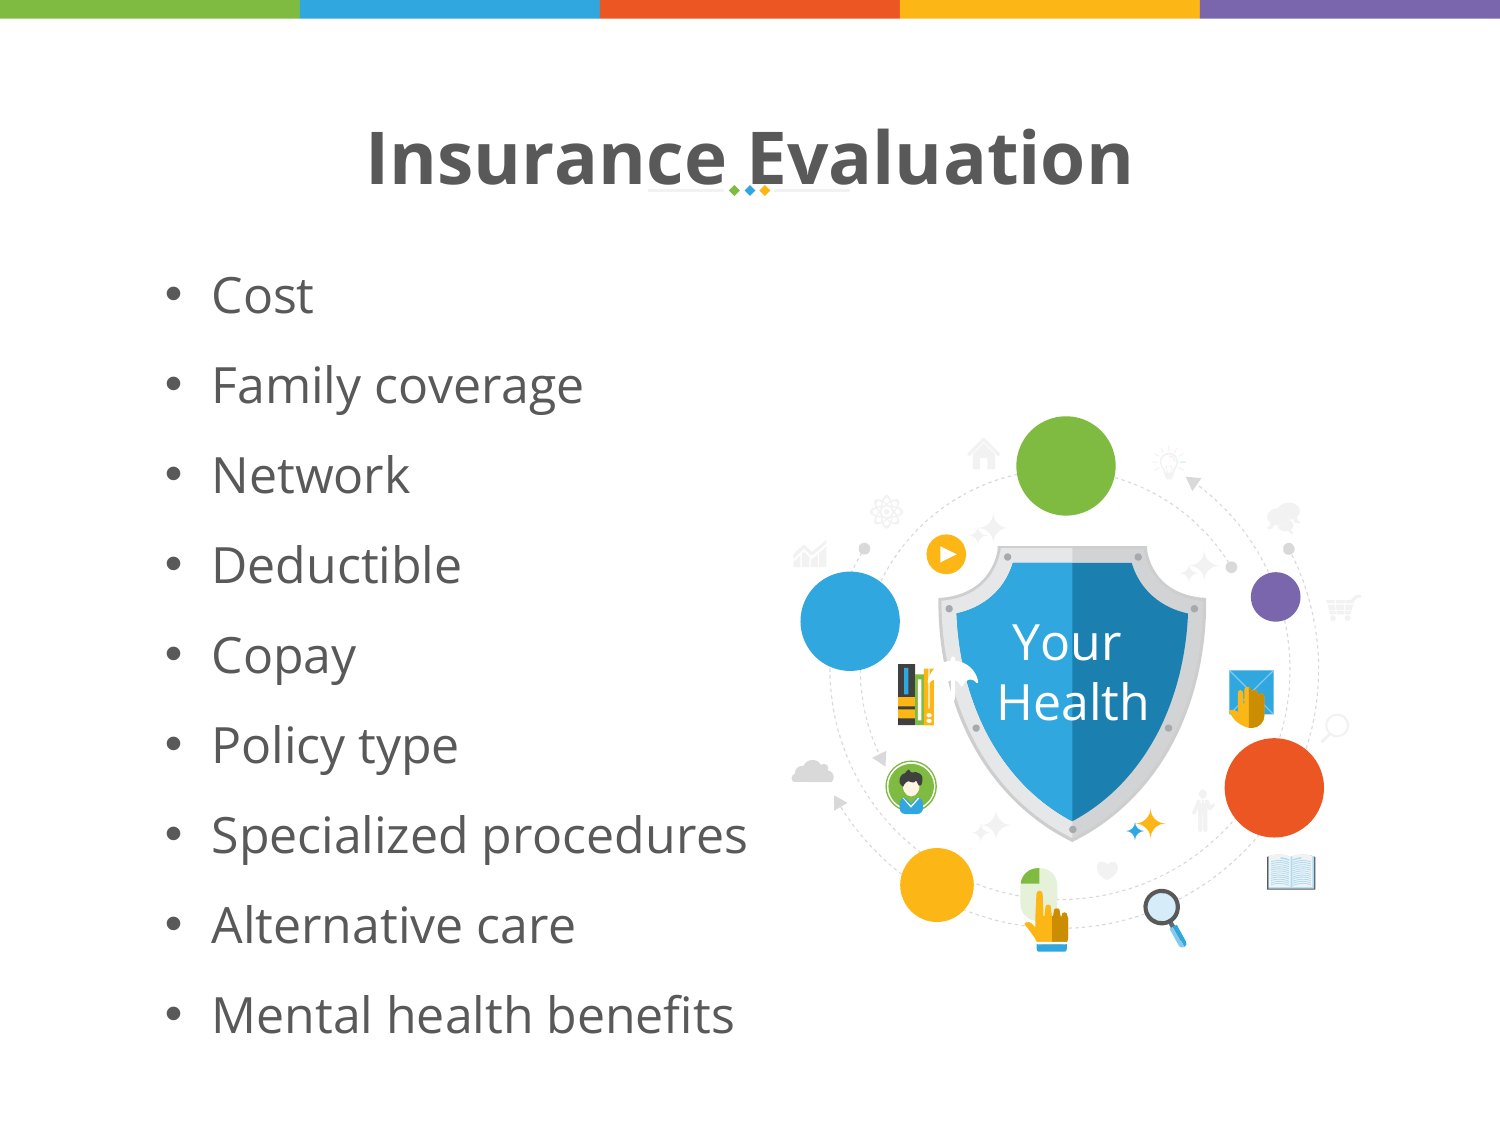

Insurance Evaluation

Cost
Family coverage
Network
Deductible
Copay
Policy type
Specialized procedures
Alternative care
Mental health benefits

Your
Health